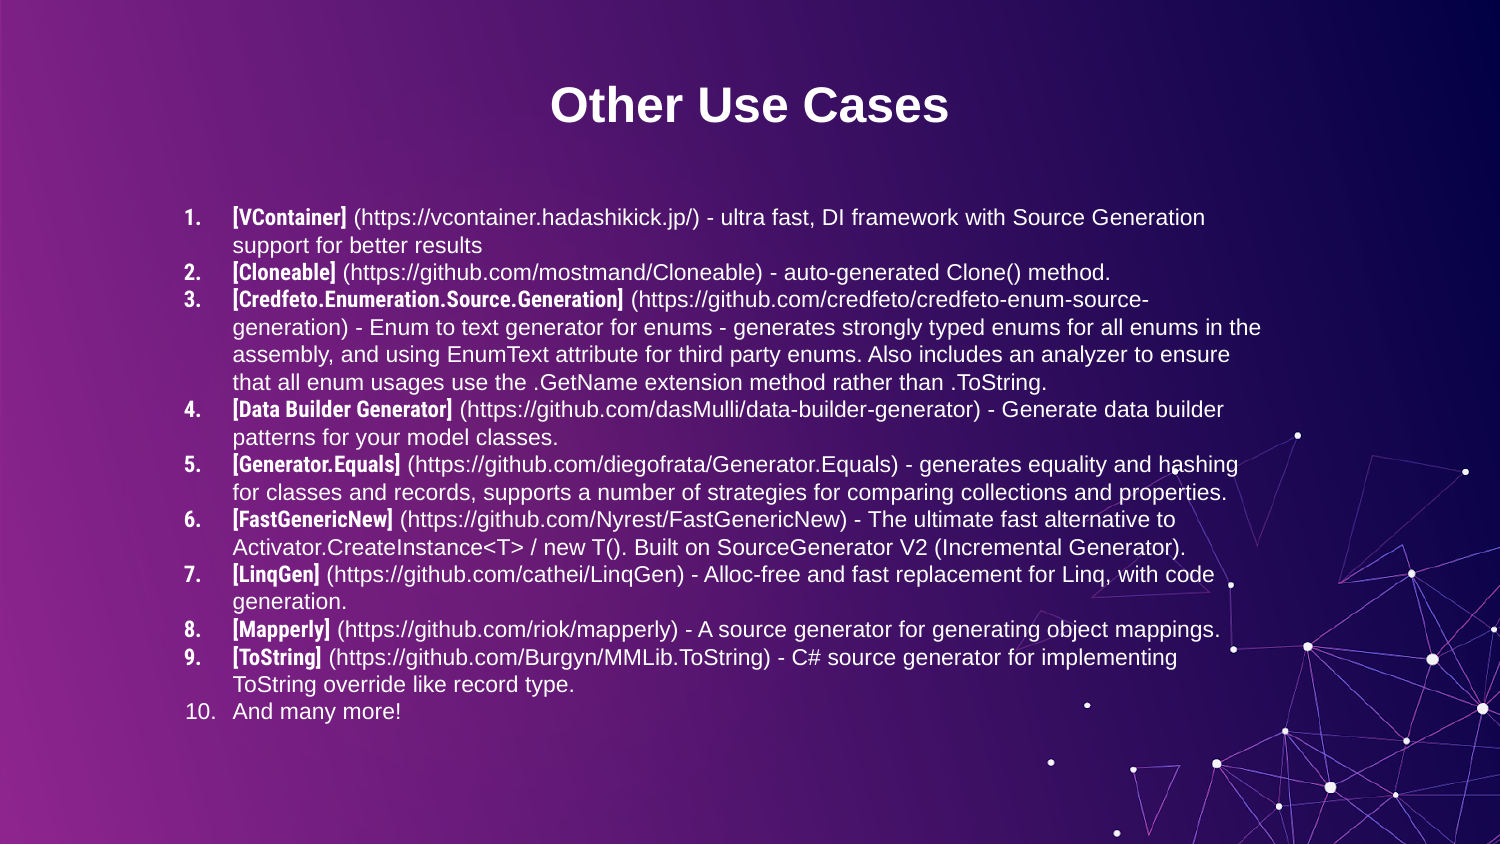

# Other Use Cases
[VContainer] (https://vcontainer.hadashikick.jp/) - ultra fast, DI framework with Source Generation support for better results
[Cloneable] (https://github.com/mostmand/Cloneable) - auto-generated Clone() method.
[Credfeto.Enumeration.Source.Generation] (https://github.com/credfeto/credfeto-enum-source-generation) - Enum to text generator for enums - generates strongly typed enums for all enums in the assembly, and using EnumText attribute for third party enums. Also includes an analyzer to ensure that all enum usages use the .GetName extension method rather than .ToString.
[Data Builder Generator] (https://github.com/dasMulli/data-builder-generator) - Generate data builder patterns for your model classes.
[Generator.Equals] (https://github.com/diegofrata/Generator.Equals) - generates equality and hashing for classes and records, supports a number of strategies for comparing collections and properties.
[FastGenericNew] (https://github.com/Nyrest/FastGenericNew) - The ultimate fast alternative to Activator.CreateInstance<T> / new T(). Built on SourceGenerator V2 (Incremental Generator).
[LinqGen] (https://github.com/cathei/LinqGen) - Alloc-free and fast replacement for Linq, with code generation.
[Mapperly] (https://github.com/riok/mapperly) - A source generator for generating object mappings.
[ToString] (https://github.com/Burgyn/MMLib.ToString) - C# source generator for implementing ToString override like record type.
And many more!